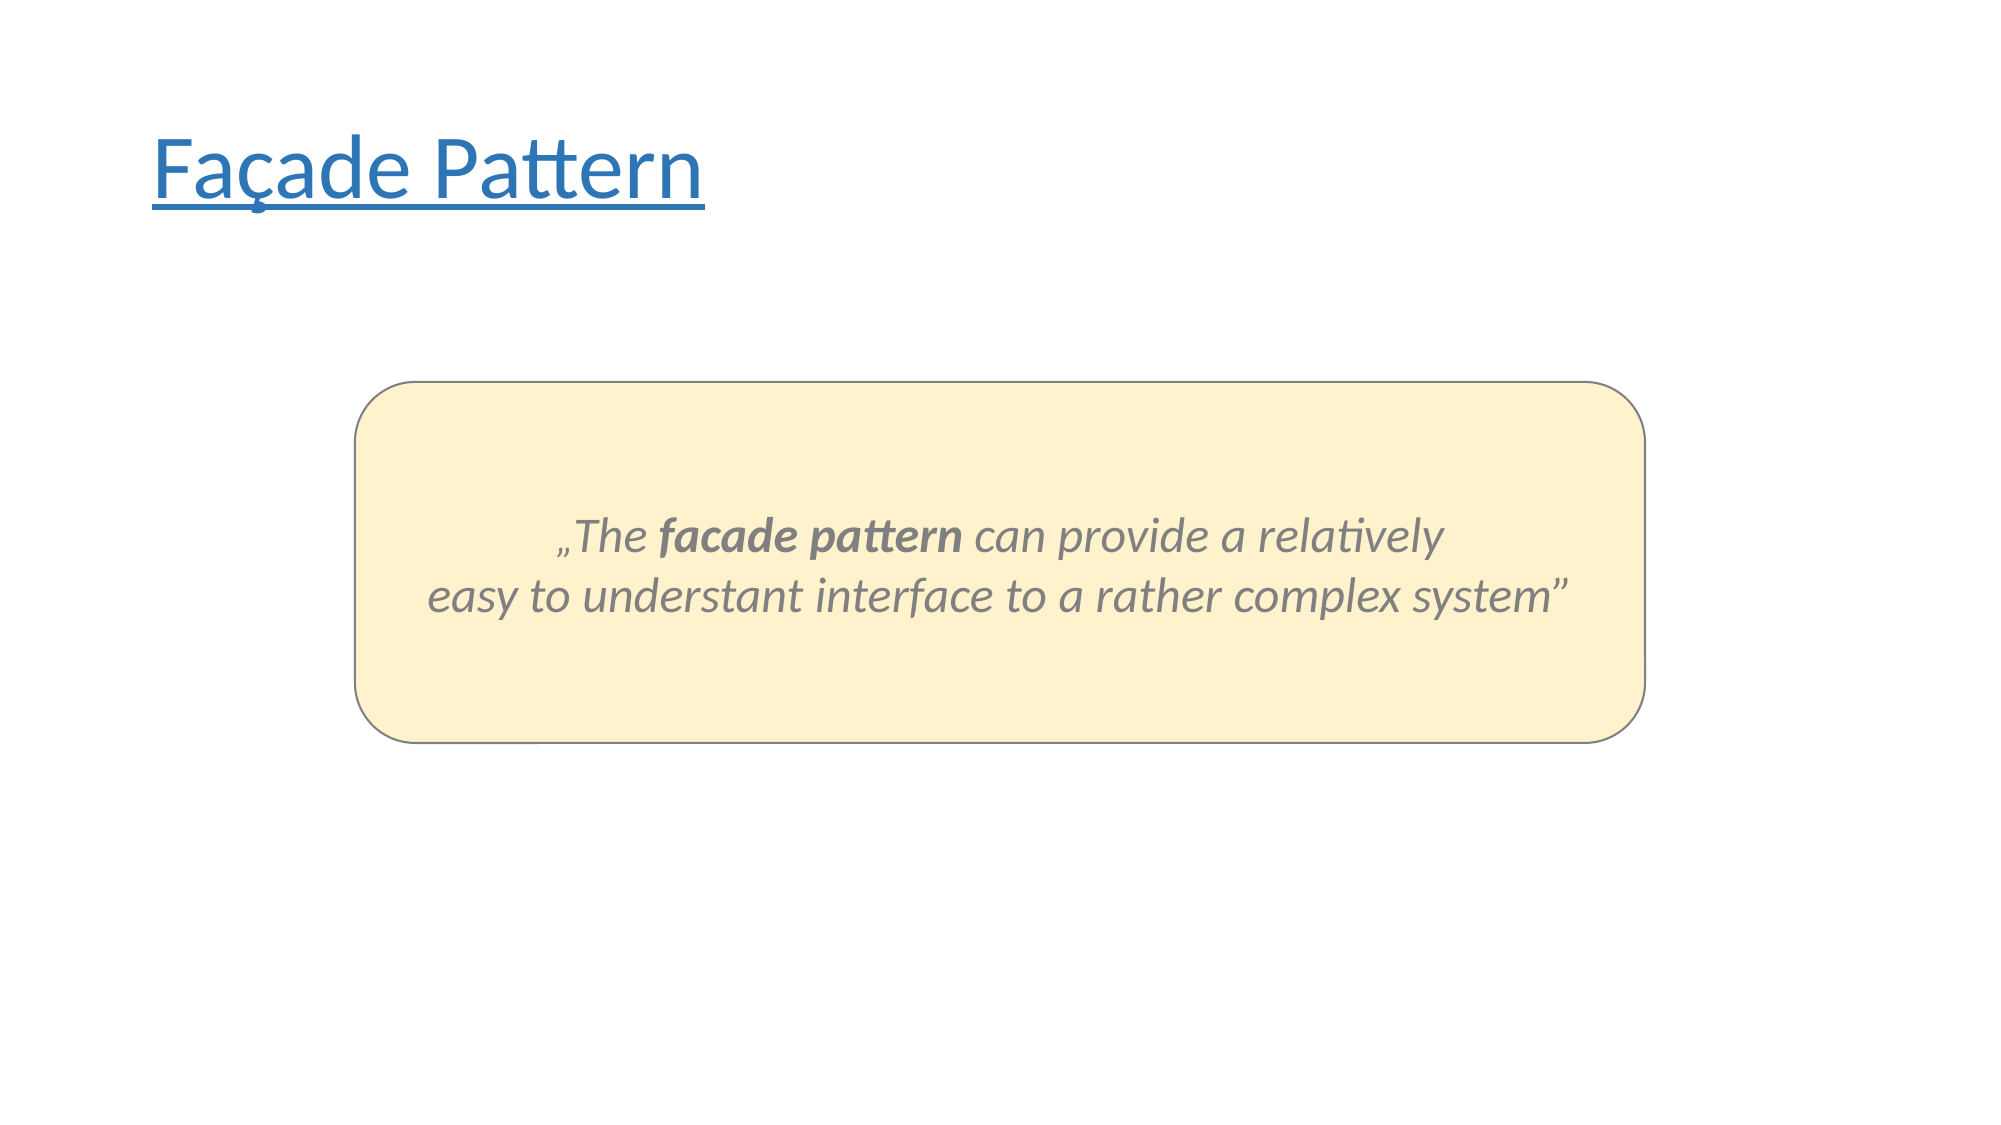

# Façade Pattern
„The facade pattern can provide a relatively
easy to understant interface to a rather complex system”